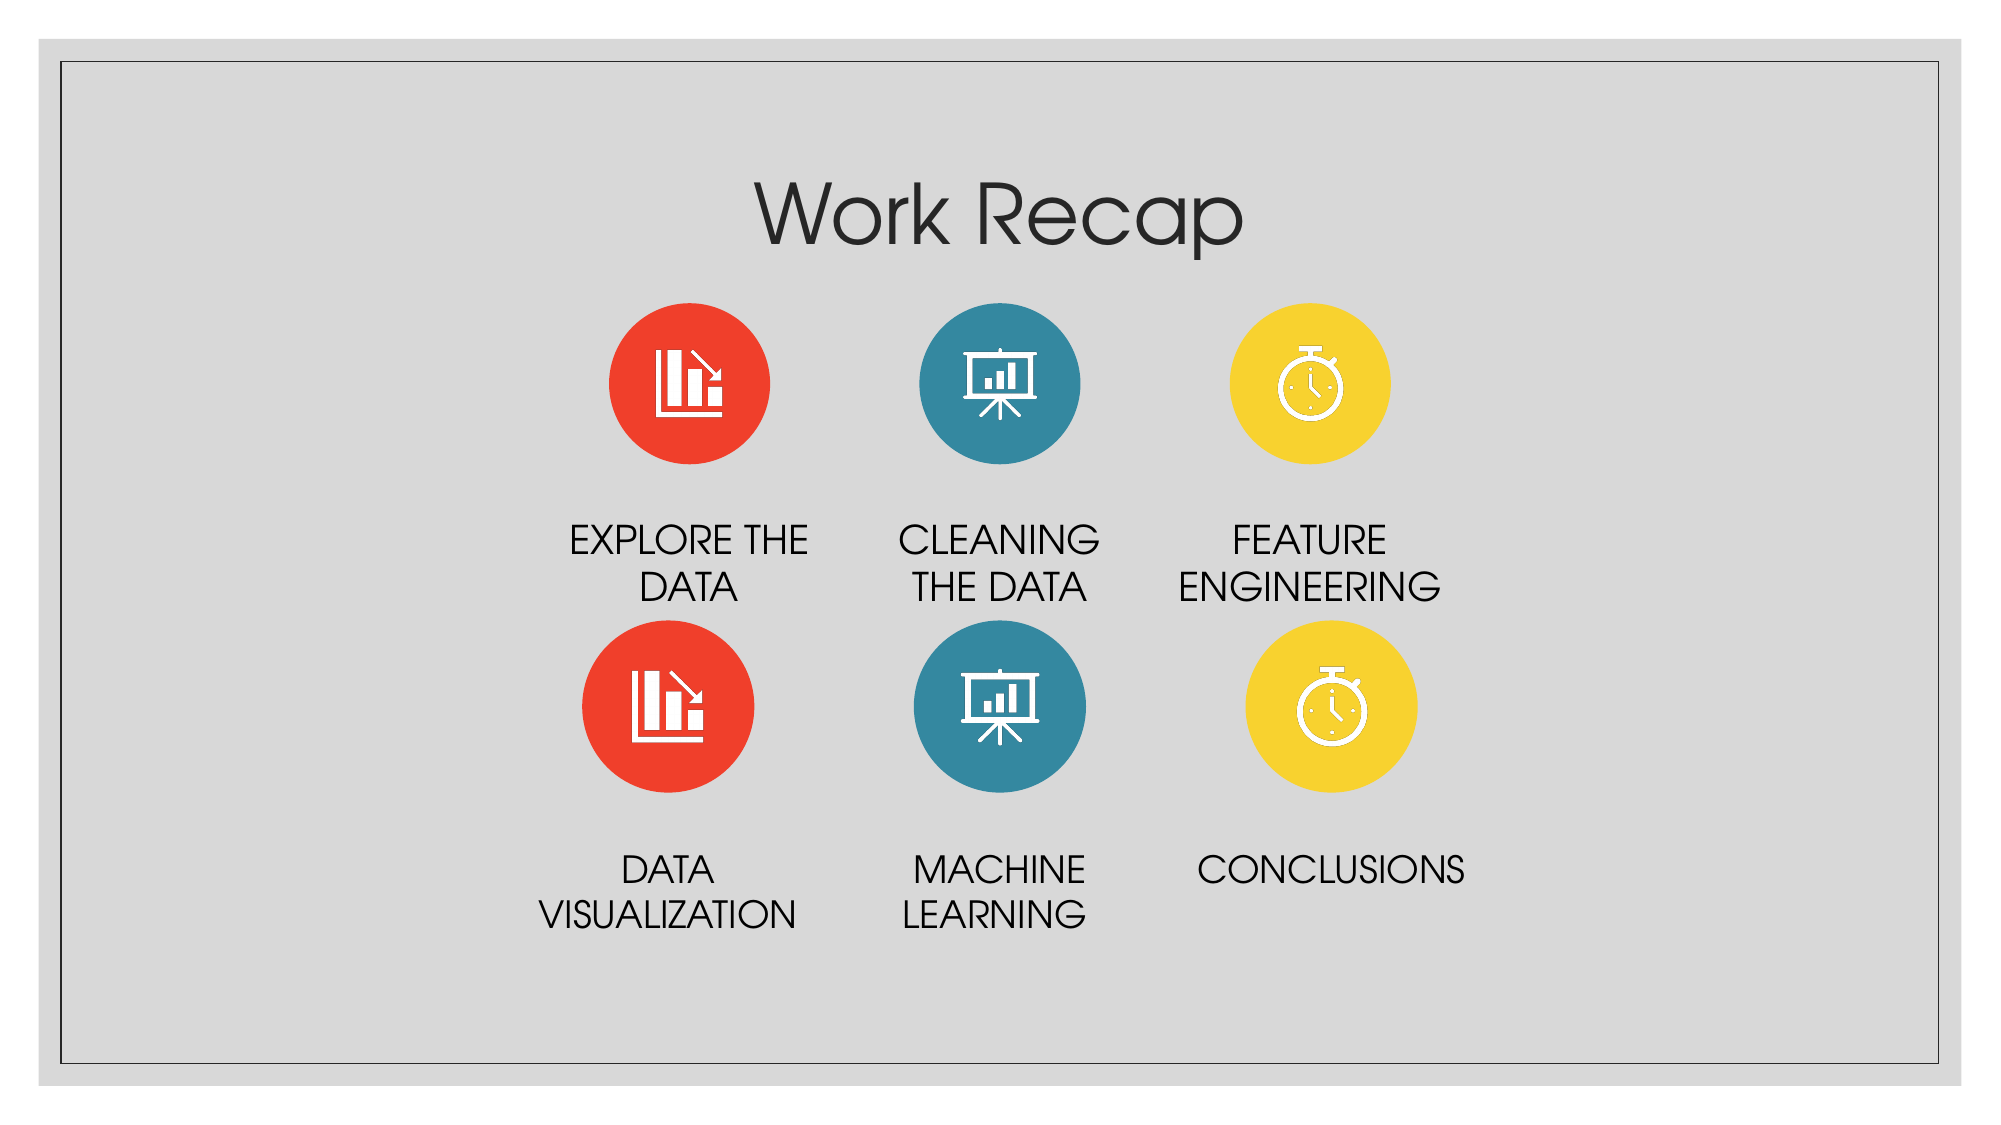

# Work Recap
Explore the data
Cleaning the data
Feature engineering
Data visualization
Machine learning
conclusions